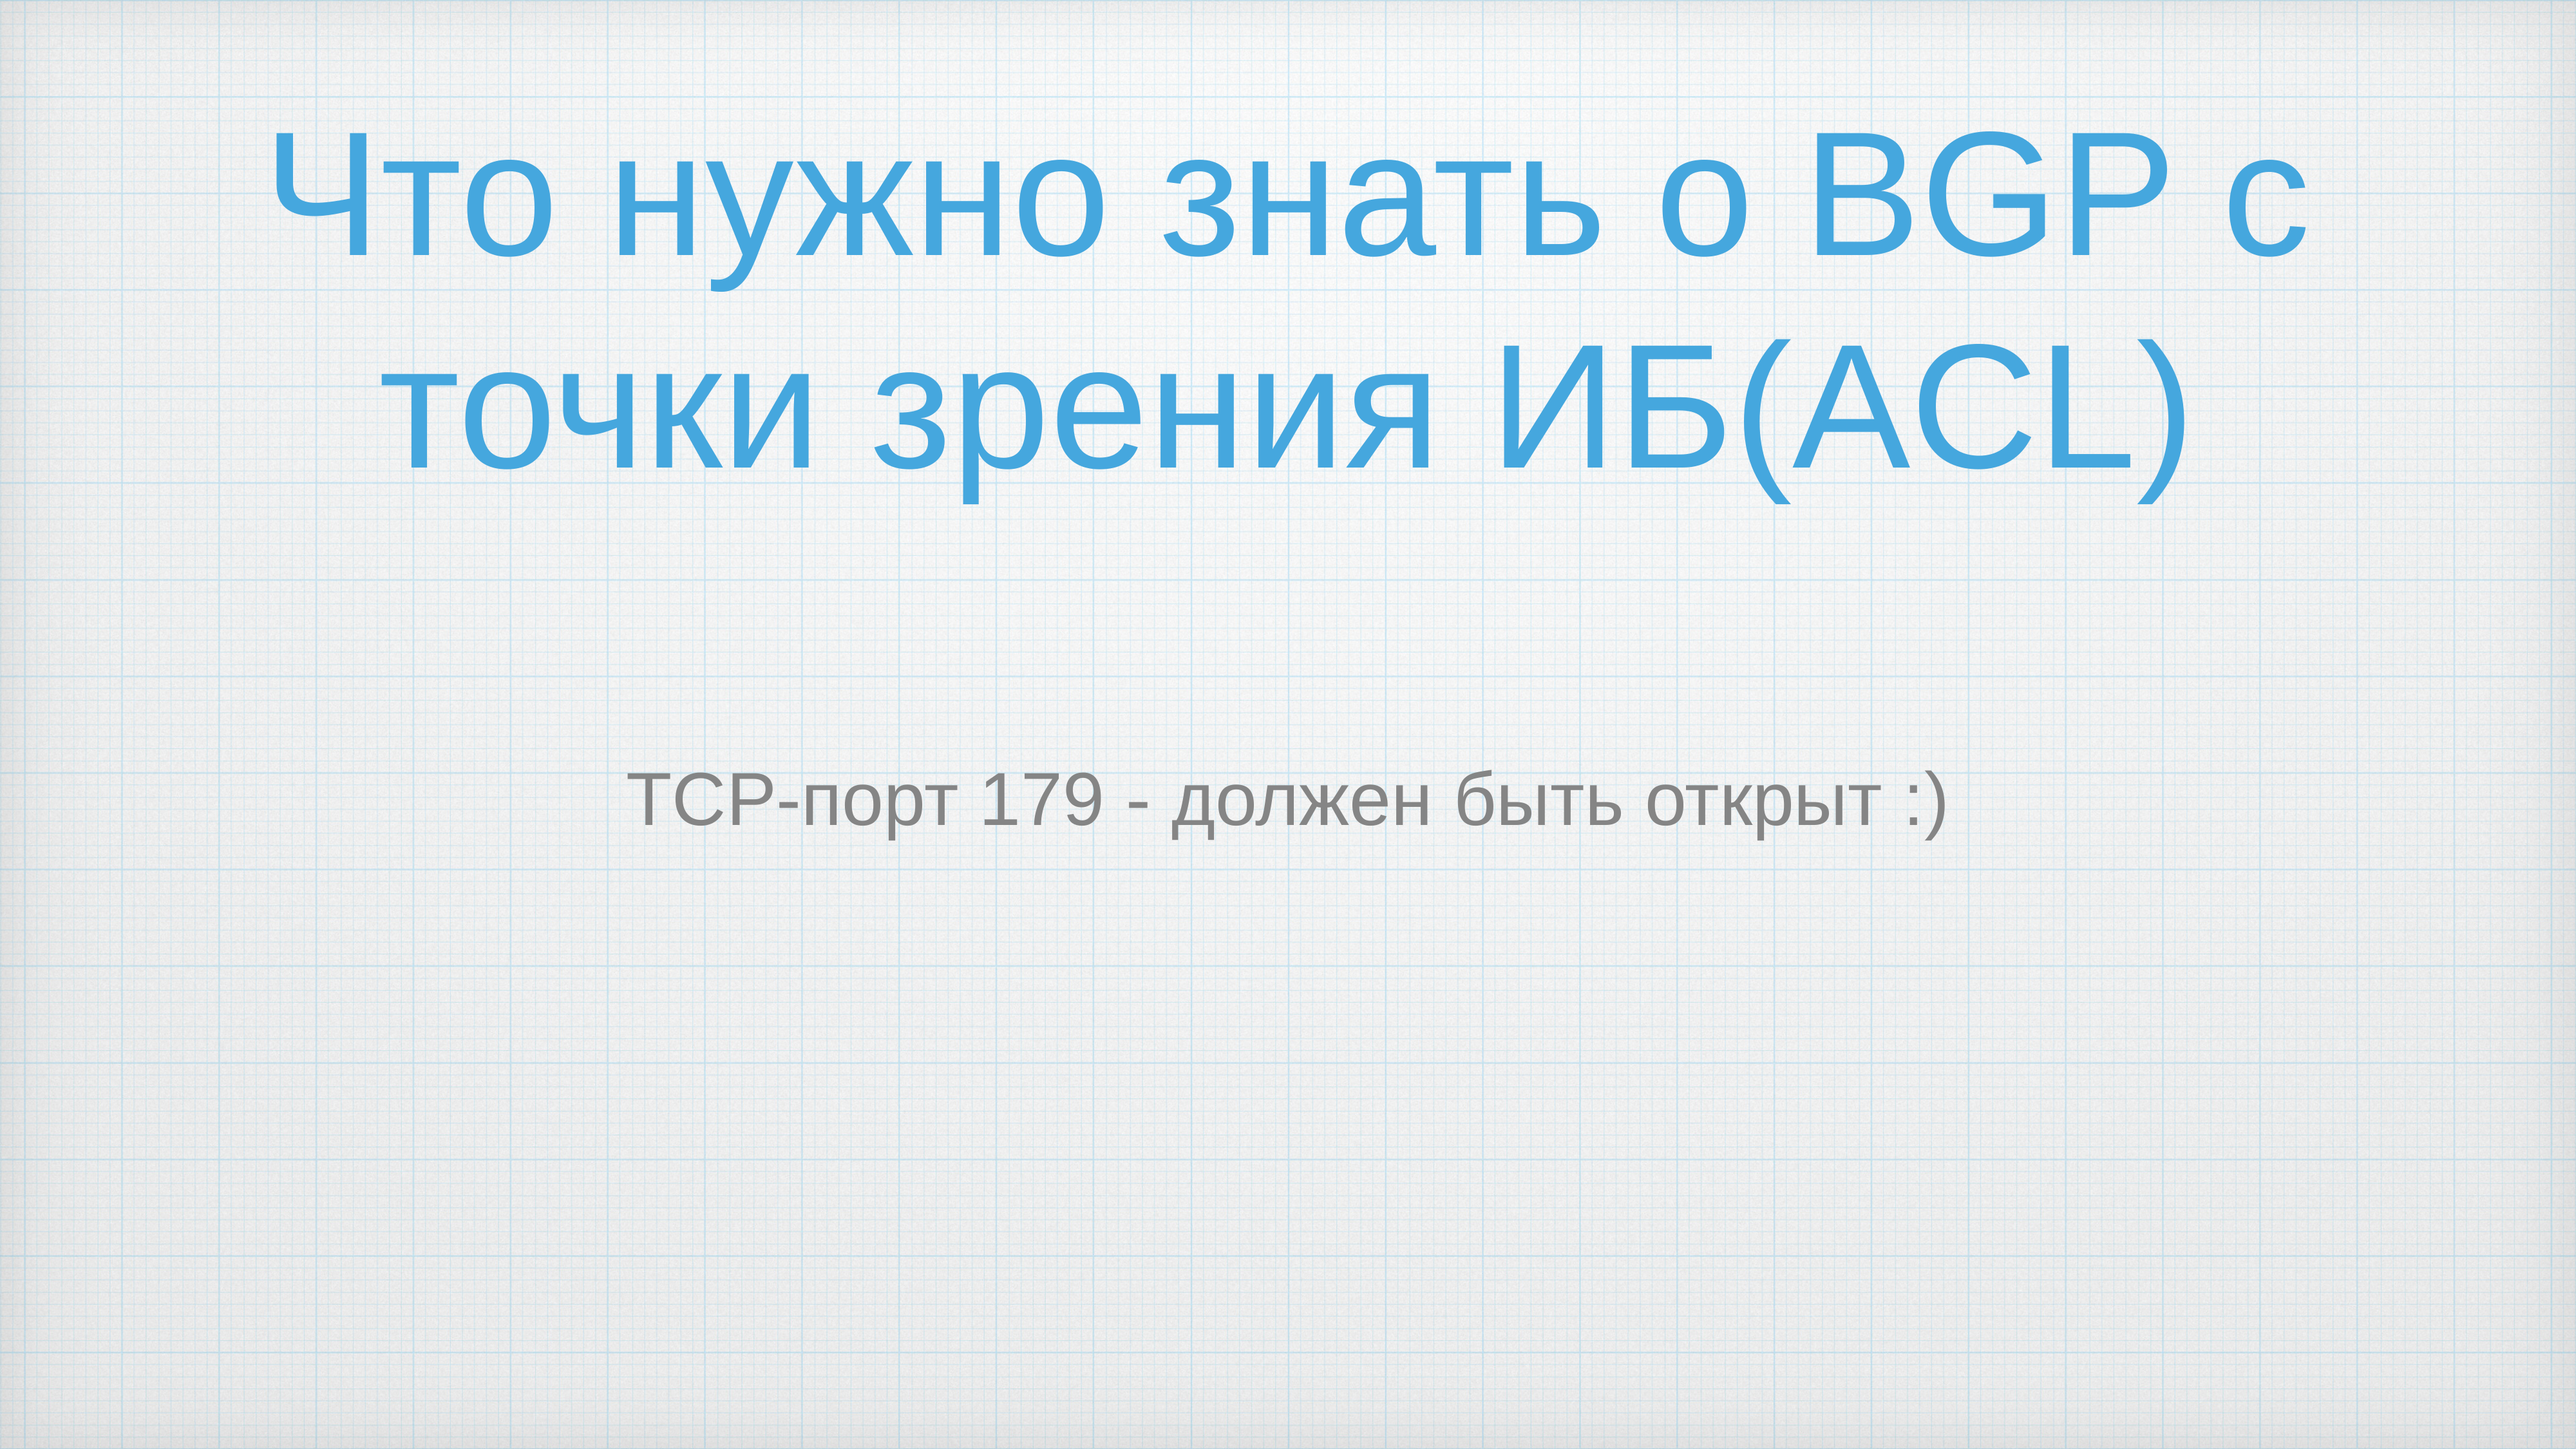

# Что нужно знать о BGP с точки зрения ИБ(ACL)
ТСР-порт 179 - должен быть открыт :)